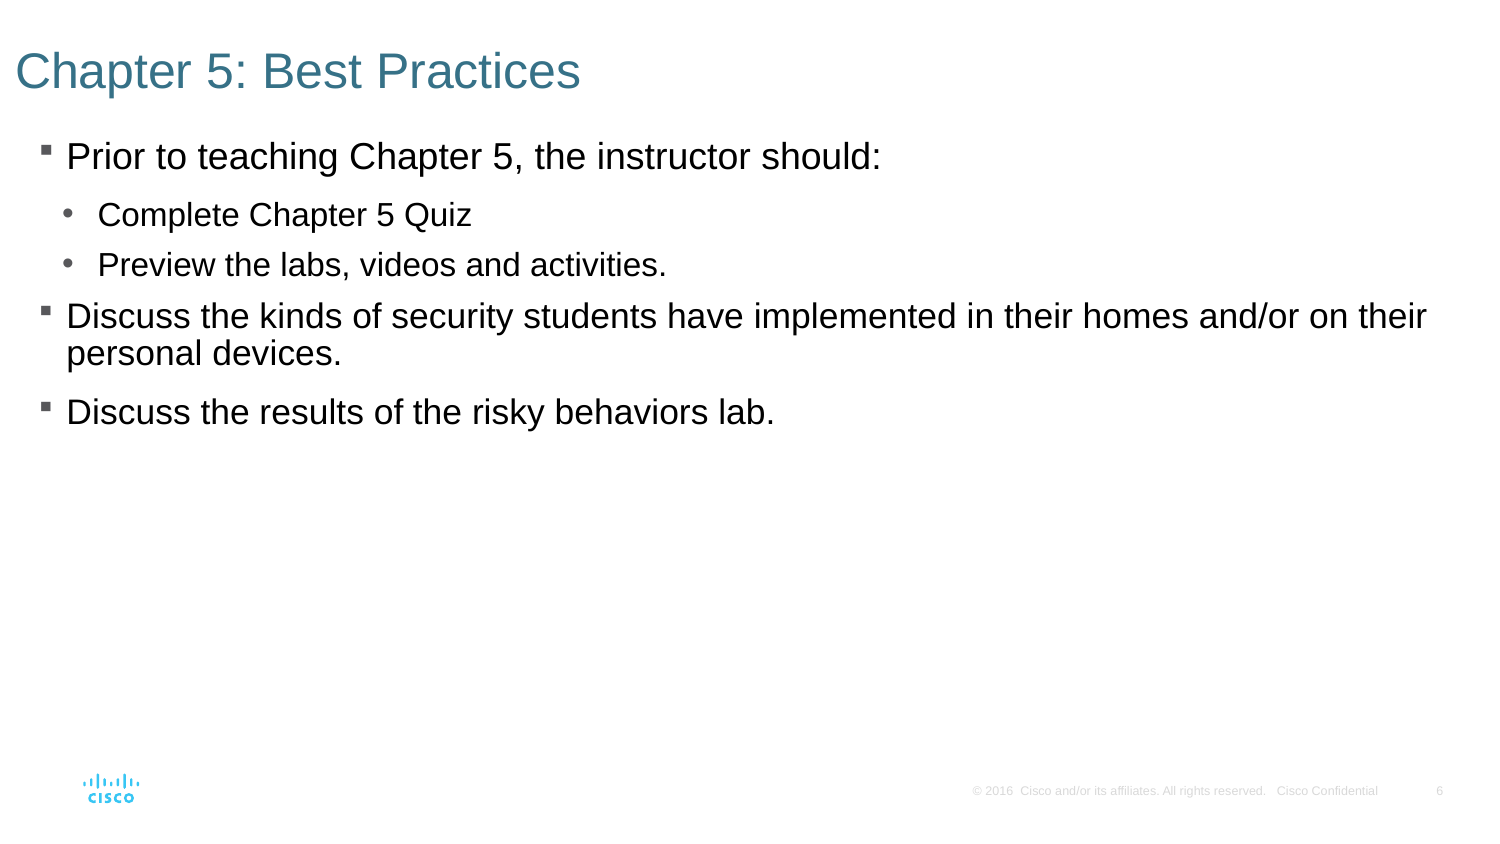

# Chapter 5: Best Practices
Prior to teaching Chapter 5, the instructor should:
Complete Chapter 5 Quiz
Preview the labs, videos and activities.
Discuss the kinds of security students have implemented in their homes and/or on their personal devices.
Discuss the results of the risky behaviors lab.